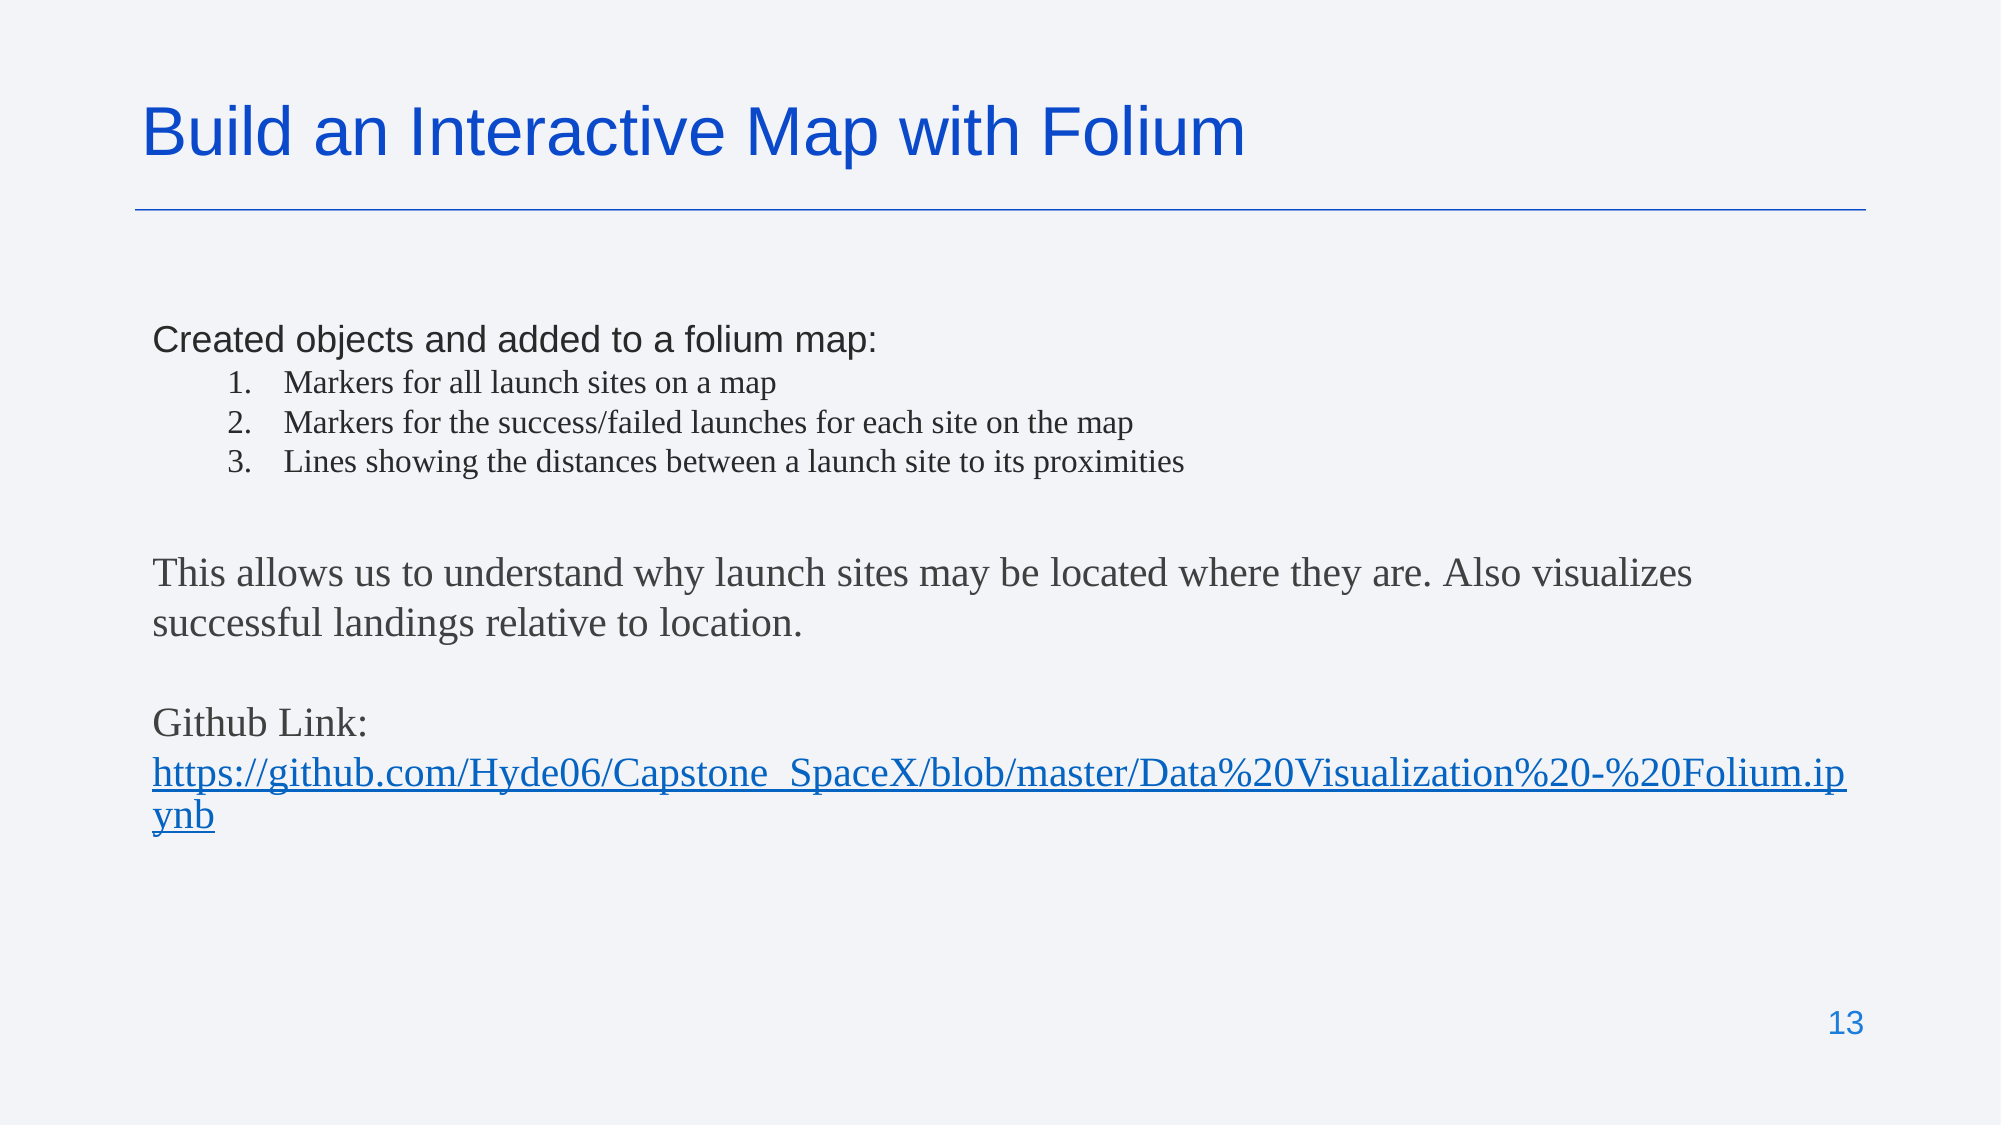

Build an Interactive Map with Folium
Created objects and added to a folium map:
Markers for all launch sites on a map
Markers for the success/failed launches for each site on the map
Lines showing the distances between a launch site to its proximities

This allows us to understand why launch sites may be located where they are. Also visualizes  successful landings relative to location.

Github Link:
https://github.com/Hyde06/Capstone_SpaceX/blob/master/Data%20Visualization%20-%20Folium.ipynb

13